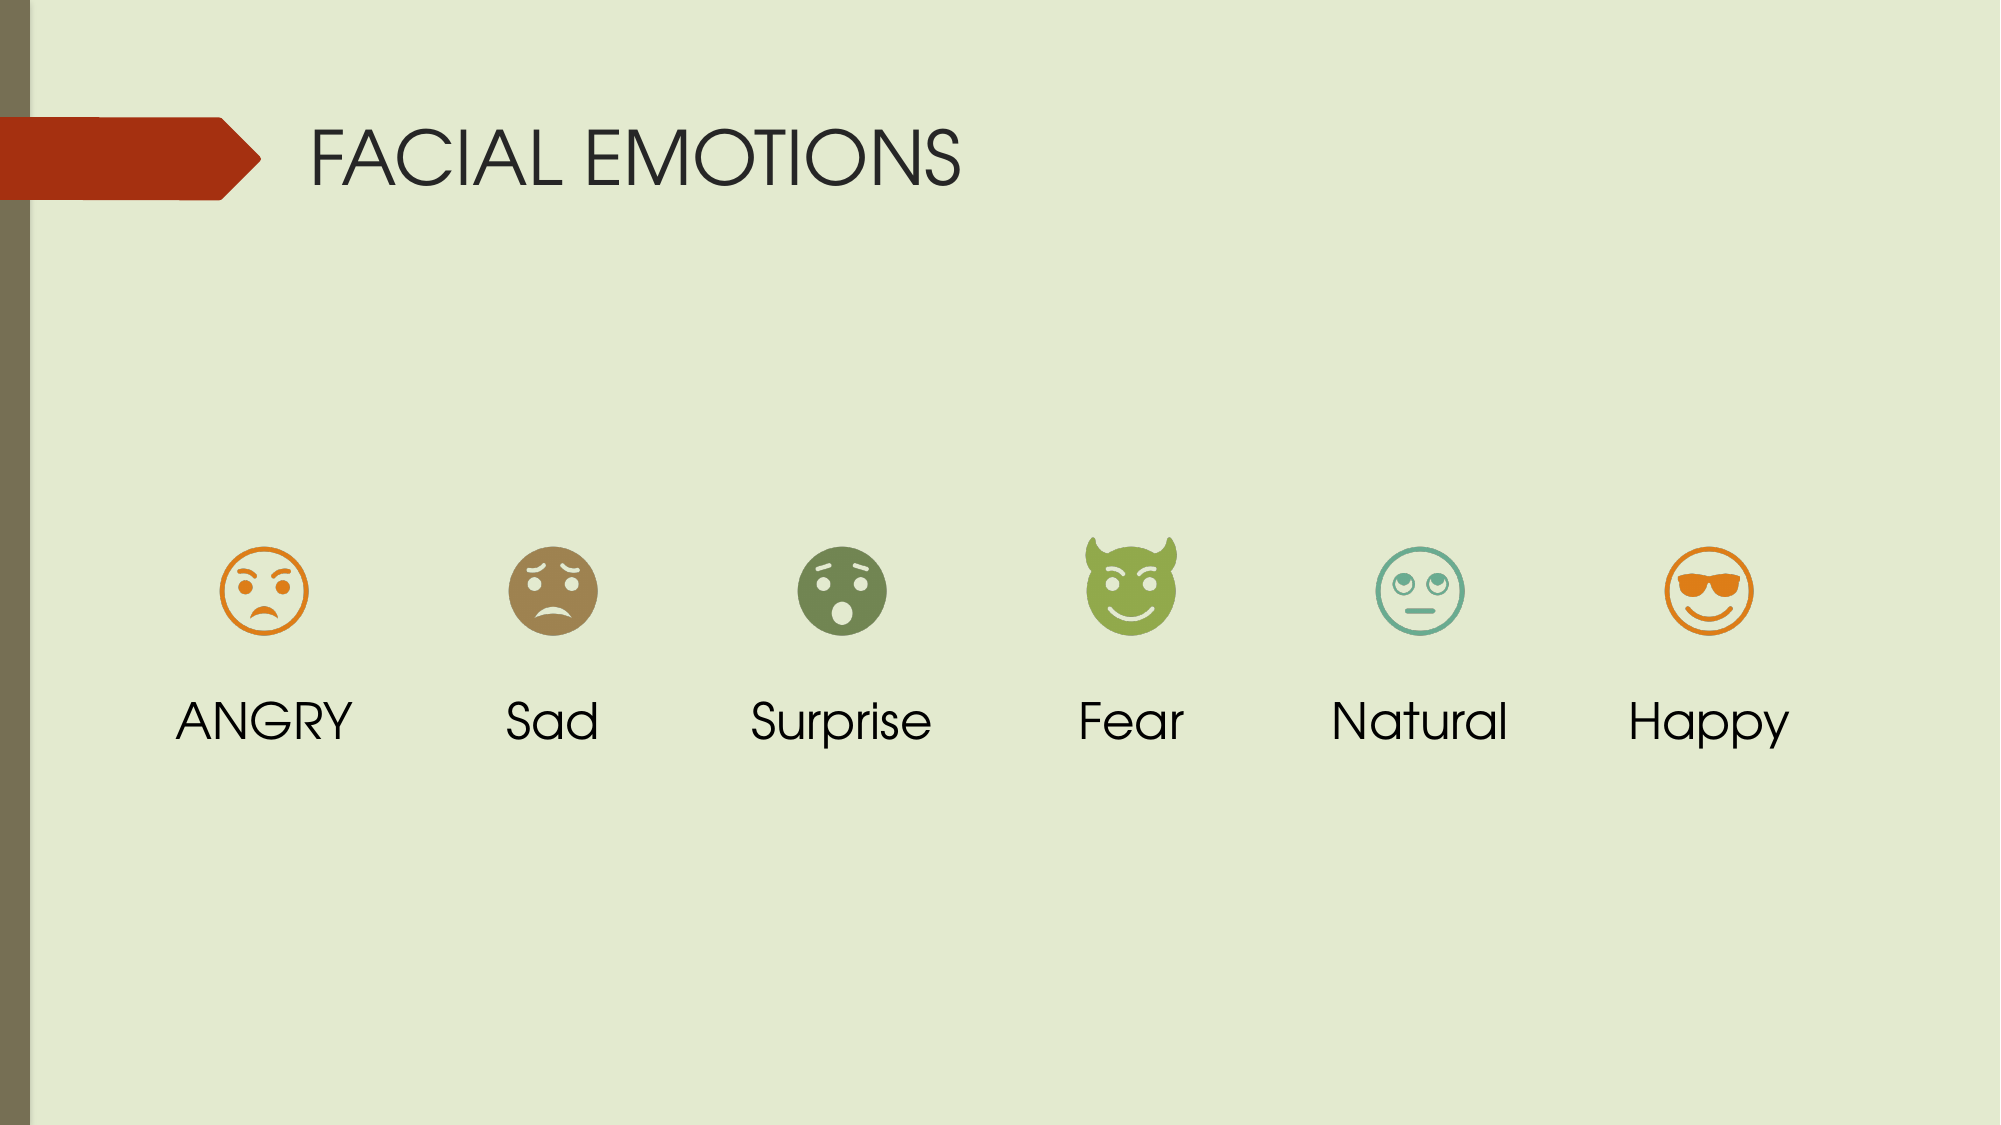

# FACIAL EMOTIONS

ANGRY
Sad
Surprise
Fear
Natural
Happy